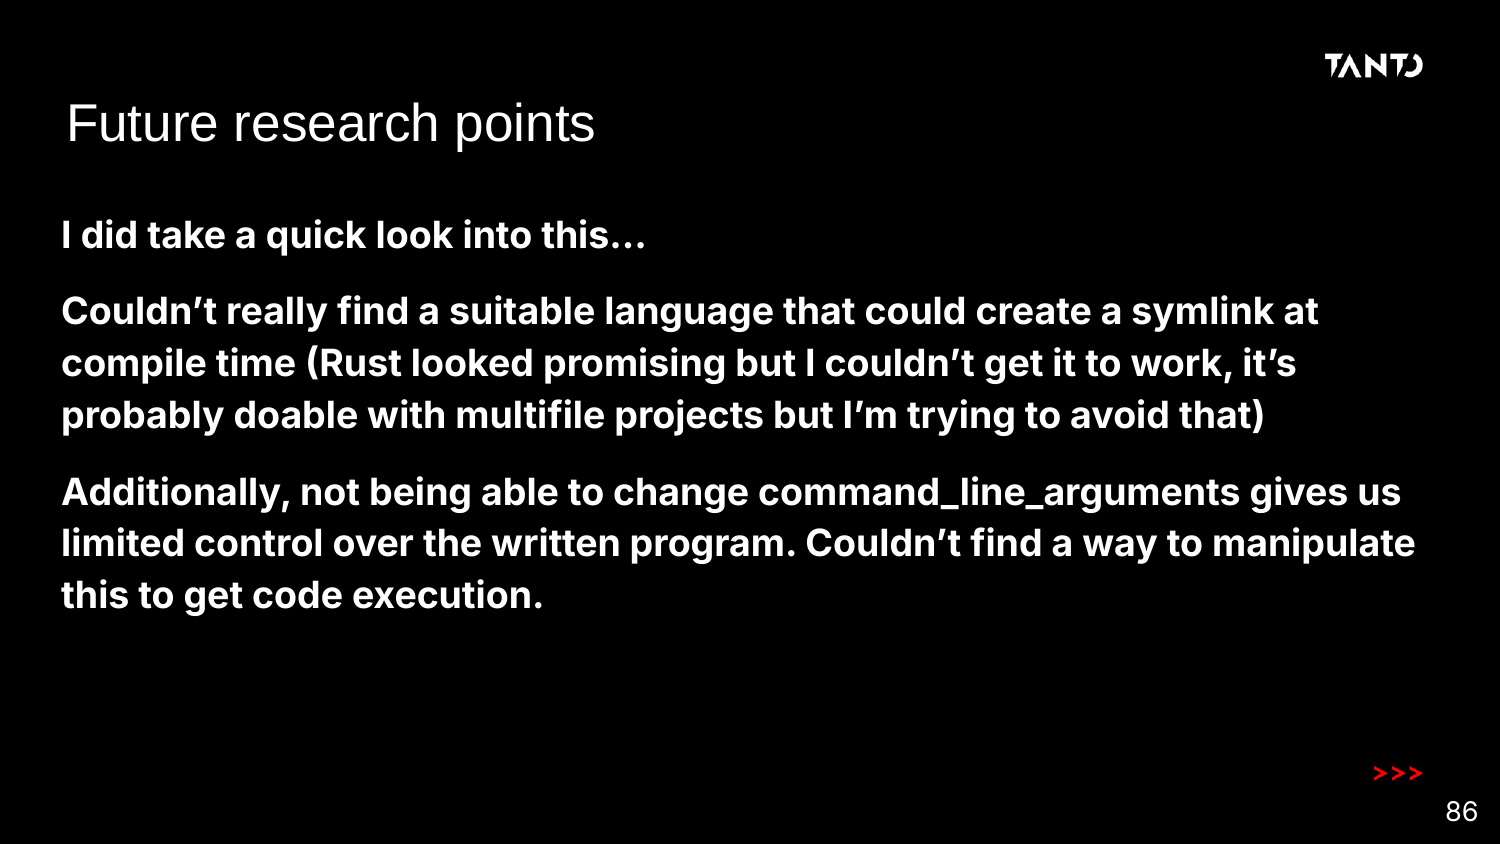

# Future research points

I did take a quick look into this…
Couldn’t really find a suitable language that could create a symlink at compile time (Rust looked promising but I couldn’t get it to work, it’s probably doable with multifile projects but I’m trying to avoid that)
Additionally, not being able to change command_line_arguments gives us limited control over the written program. Couldn’t find a way to manipulate this to get code execution.
86